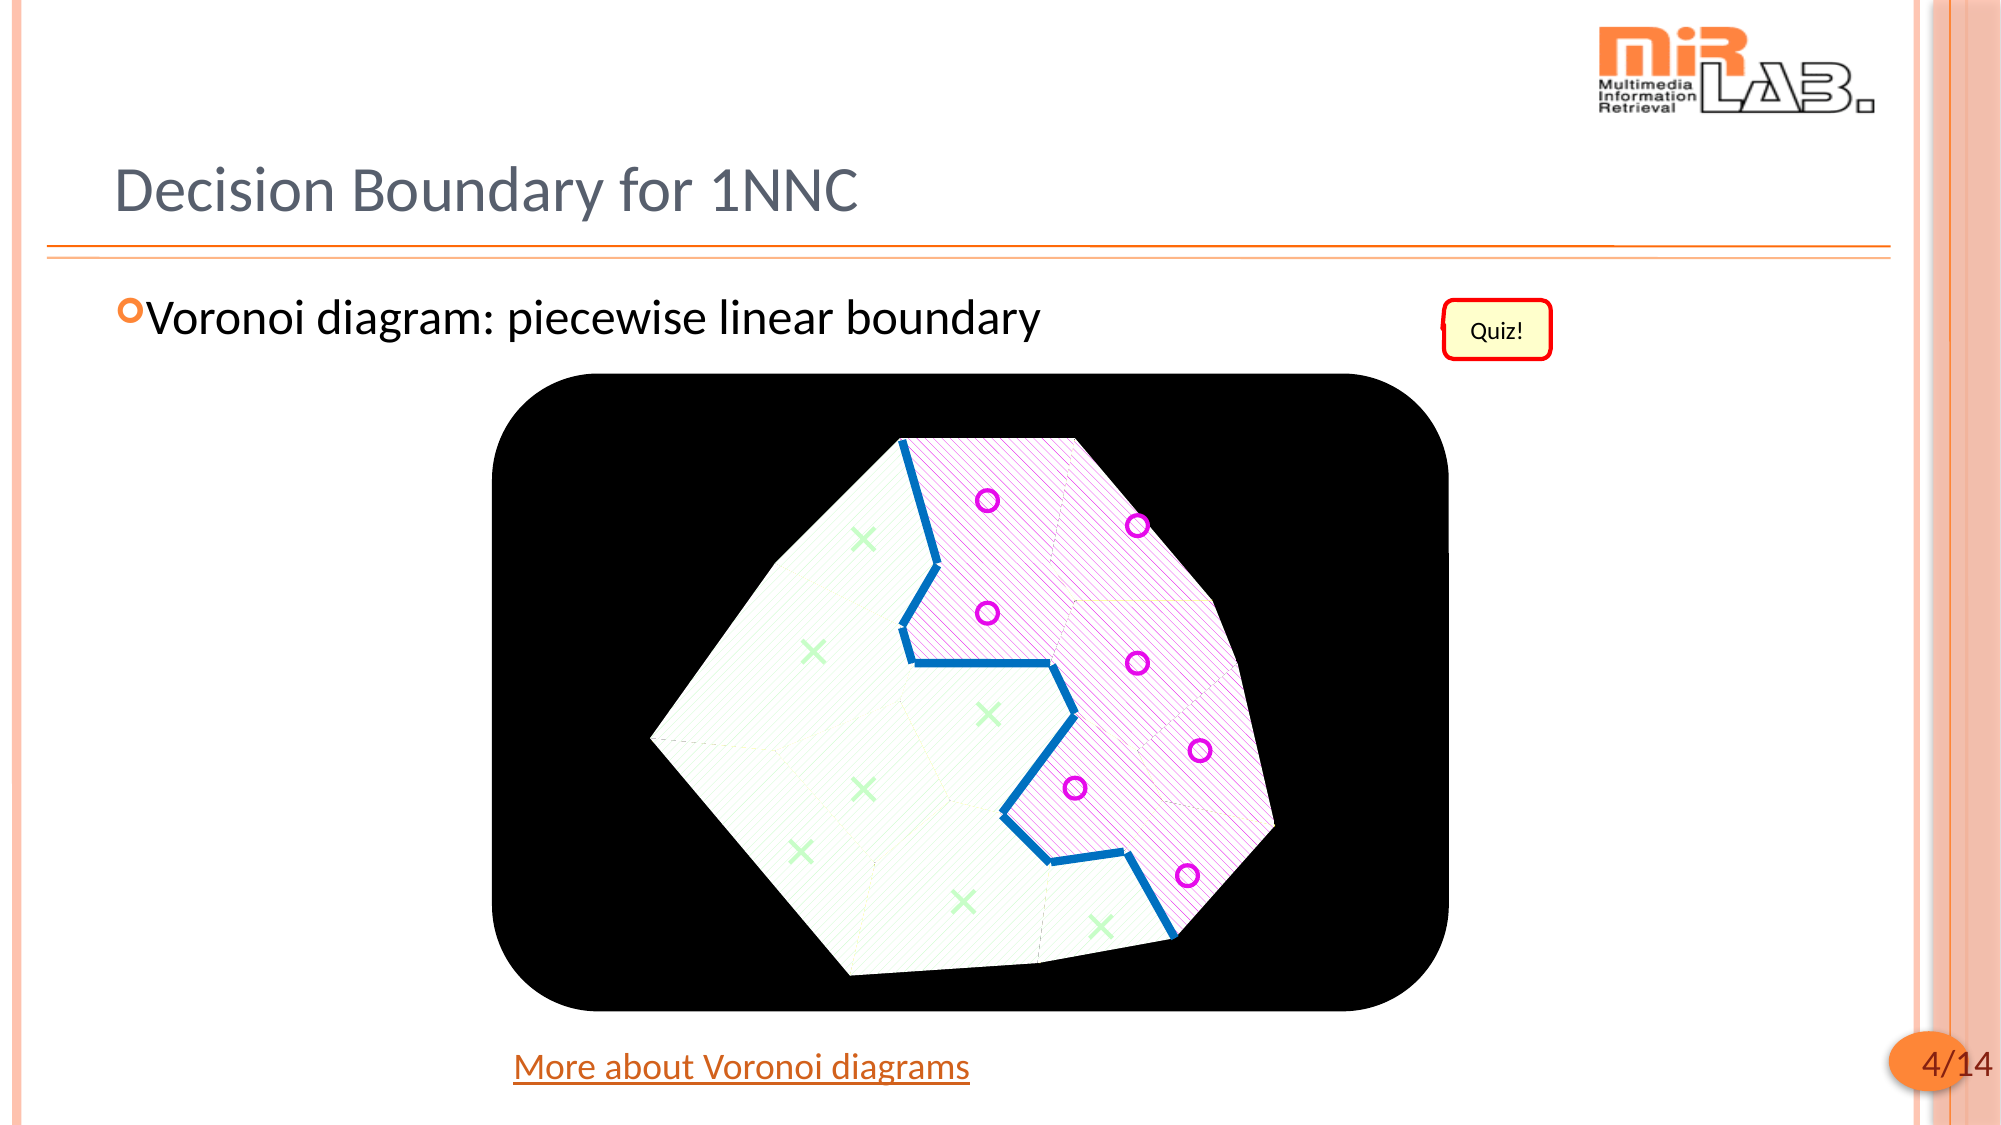

# Decision Boundary for 1NNC
Voronoi diagram: piecewise linear boundary
Quiz!

More about Voronoi diagrams